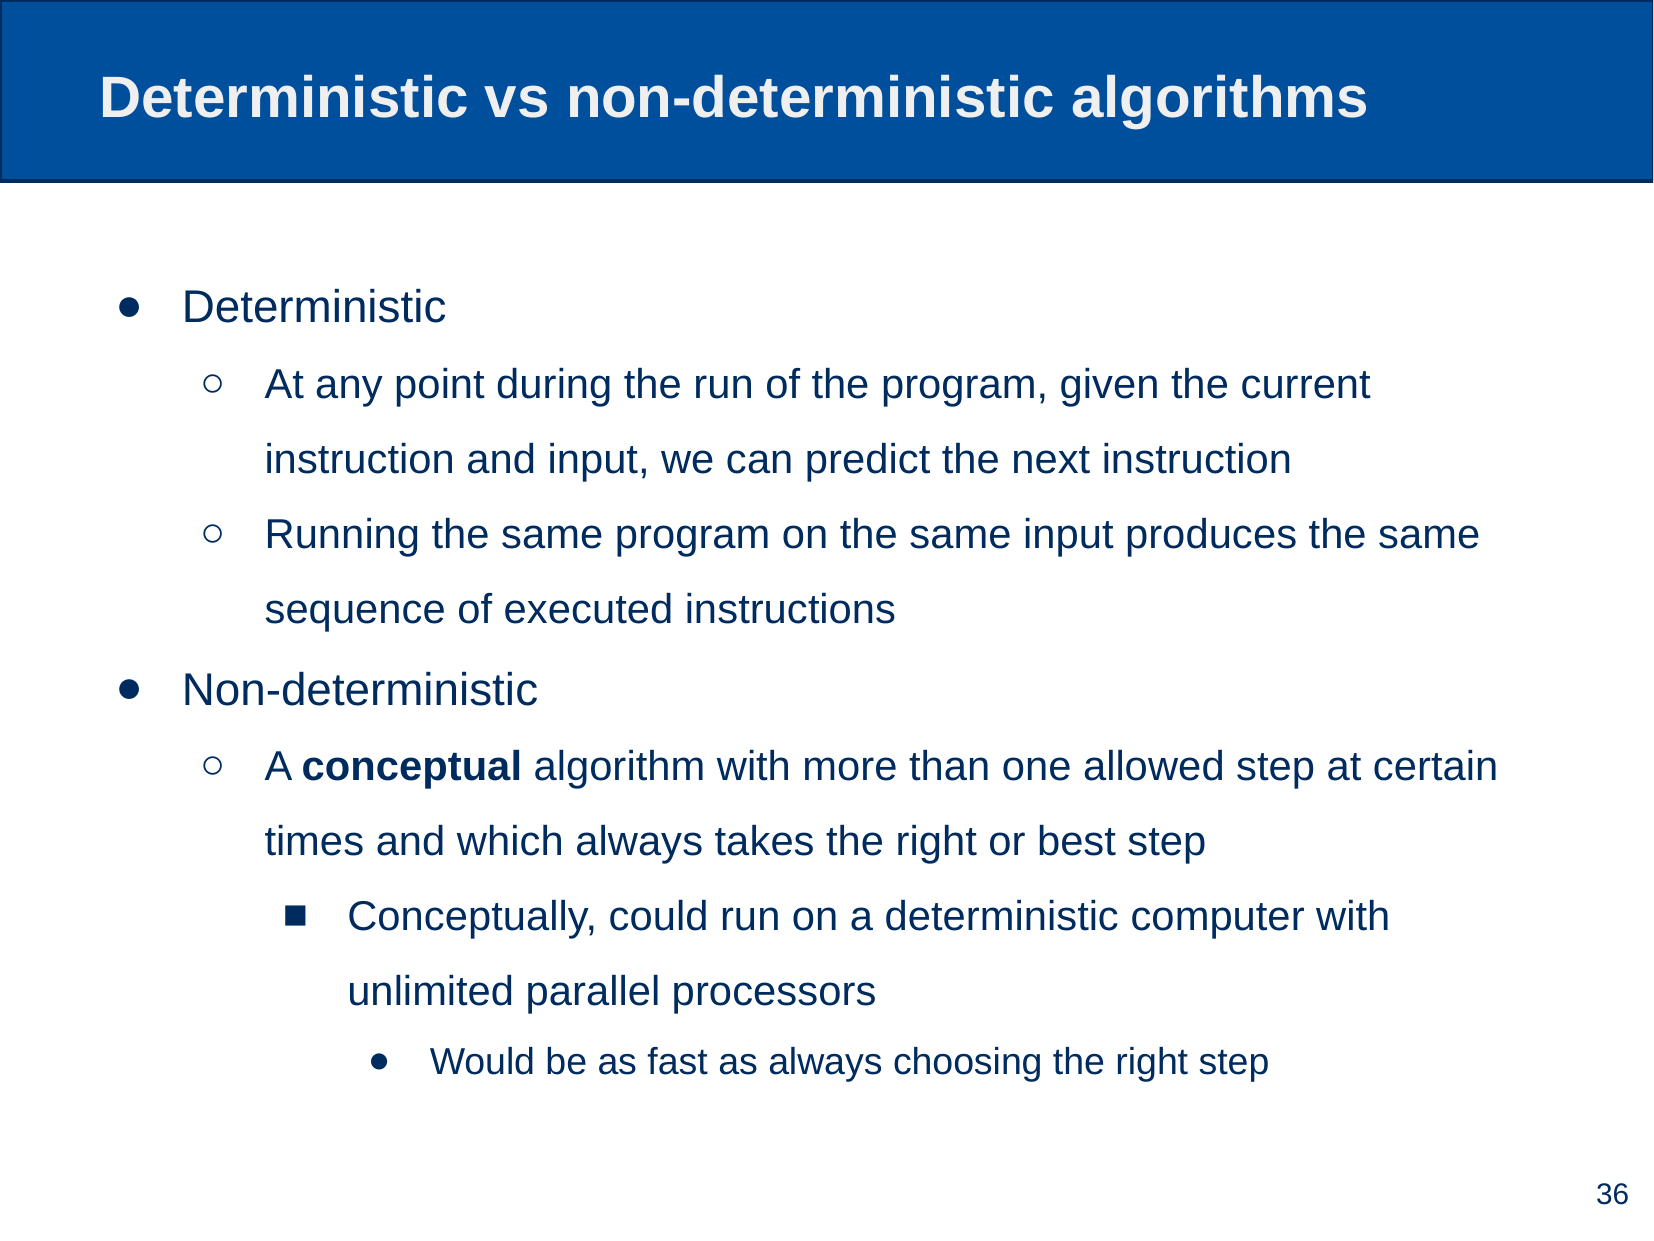

# Deterministic vs non-deterministic algorithms
Deterministic
At any point during the run of the program, given the current instruction and input, we can predict the next instruction
Running the same program on the same input produces the same sequence of executed instructions
Non-deterministic
A conceptual algorithm with more than one allowed step at certain times and which always takes the right or best step
Conceptually, could run on a deterministic computer with unlimited parallel processors
Would be as fast as always choosing the right step
36